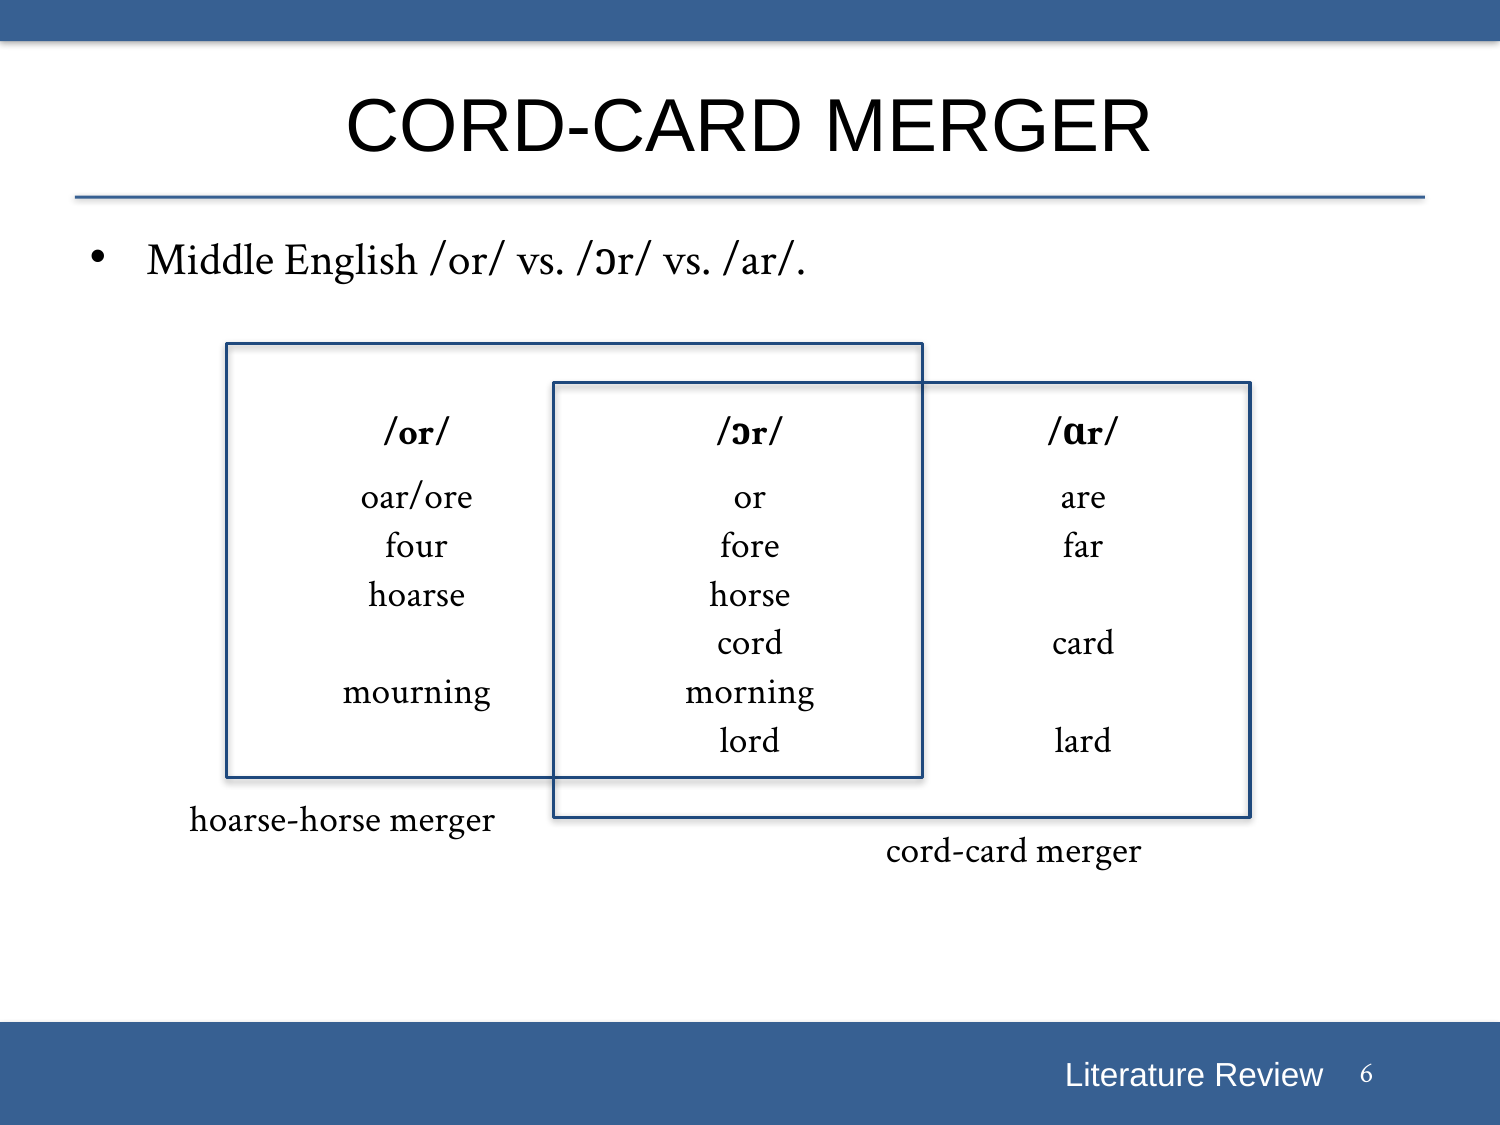

# Cord-Card Merger
Middle English /or/ vs. /ɔr/ vs. /ar/.

| /or/ | /ɔr/ | /ɑr/ |
| --- | --- | --- |
| oar/ore four hoarse mourning | or fore horse cord morning lord | are far card lard |
hoarse-horse merger
cord-card merger
Literature Review
6